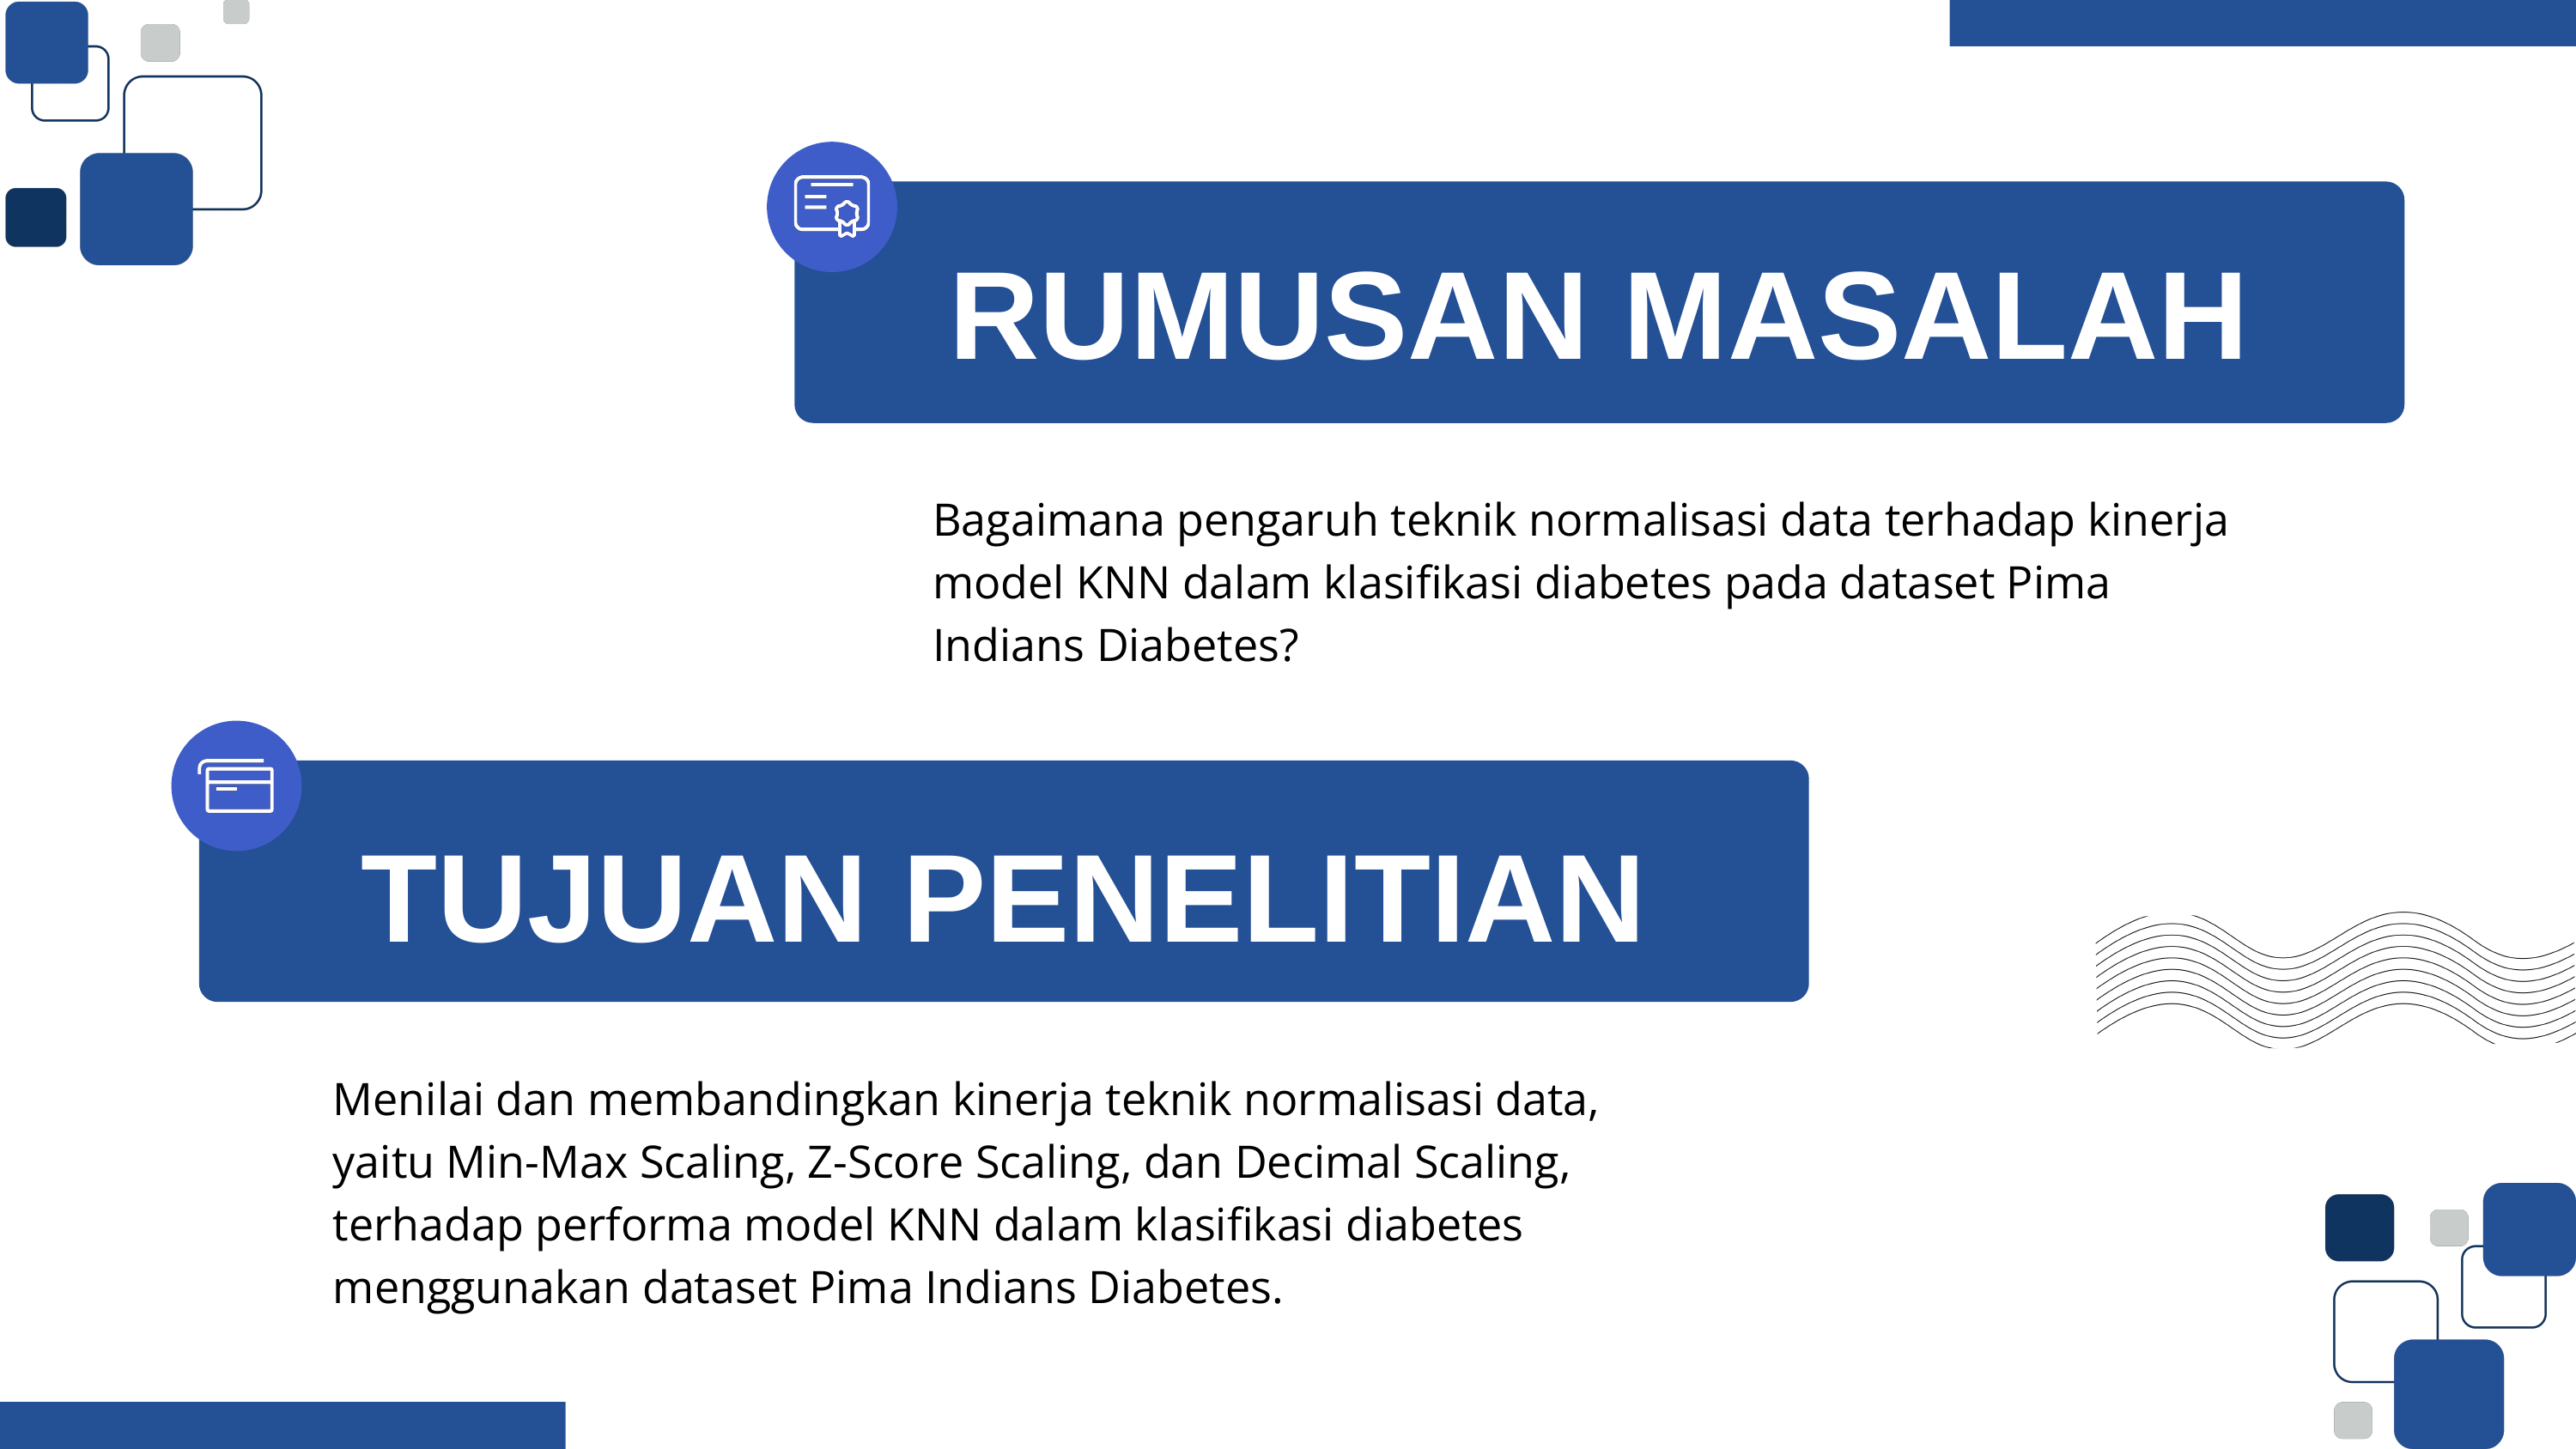

RUMUSAN MASALAH
Bagaimana pengaruh teknik normalisasi data terhadap kinerja model KNN dalam klasifikasi diabetes pada dataset Pima Indians Diabetes?

TUJUAN PENELITIAN

Menilai dan membandingkan kinerja teknik normalisasi data, yaitu Min-Max Scaling, Z-Score Scaling, dan Decimal Scaling, terhadap performa model KNN dalam klasifikasi diabetes menggunakan dataset Pima Indians Diabetes.